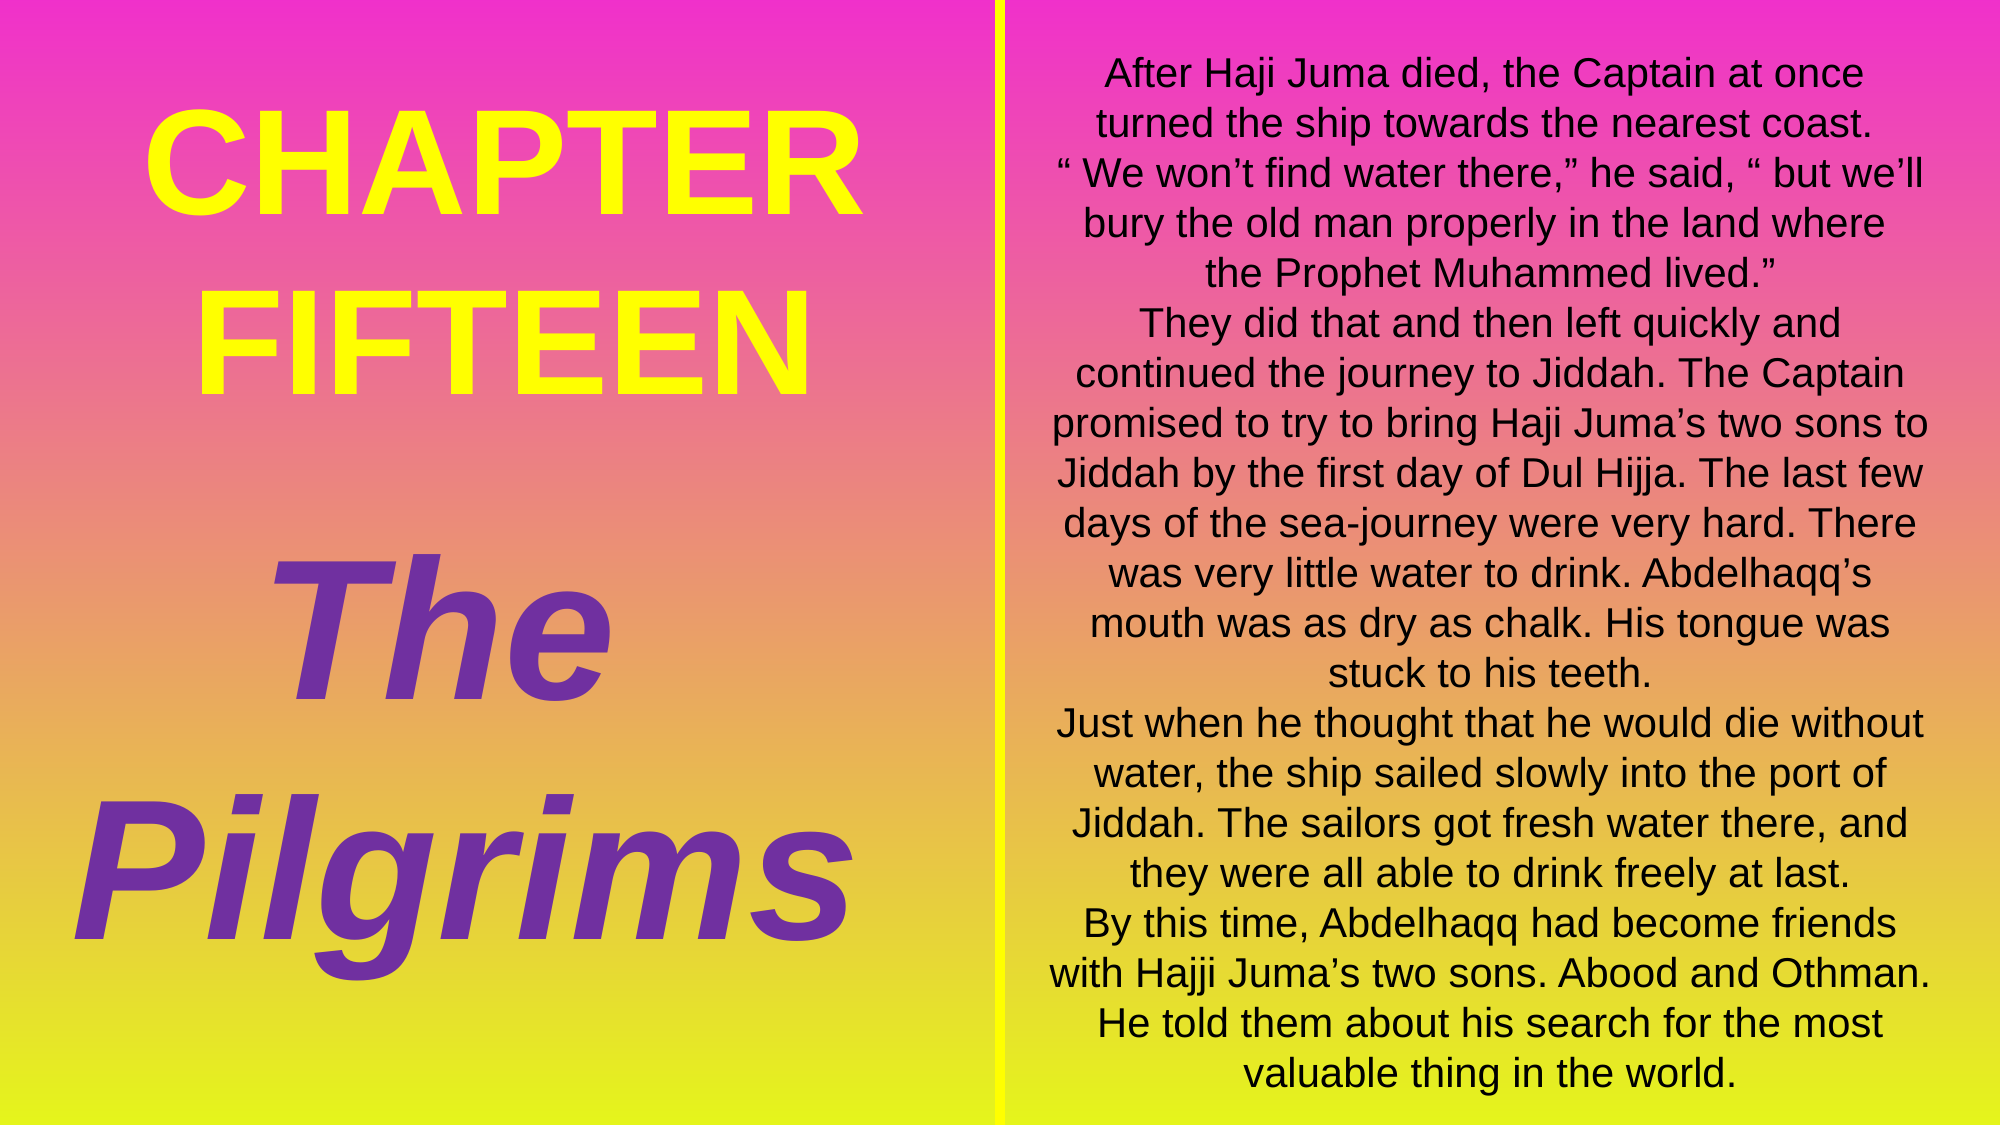

After Haji Juma died, the Captain at once
turned the ship towards the nearest coast.
“ We won’t find water there,” he said, “ but we’ll bury the old man properly in the land where
the Prophet Muhammed lived.”
They did that and then left quickly and continued the journey to Jiddah. The Captain promised to try to bring Haji Juma’s two sons to Jiddah by the first day of Dul Hijja. The last few days of the sea-journey were very hard. There was very little water to drink. Abdelhaqq’s mouth was as dry as chalk. His tongue was stuck to his teeth.
Just when he thought that he would die without water, the ship sailed slowly into the port of Jiddah. The sailors got fresh water there, and they were all able to drink freely at last.
By this time, Abdelhaqq had become friends with Hajji Juma’s two sons. Abood and Othman.
He told them about his search for the most valuable thing in the world.
CHAPTER FIFTEEN

The
Pilgrims